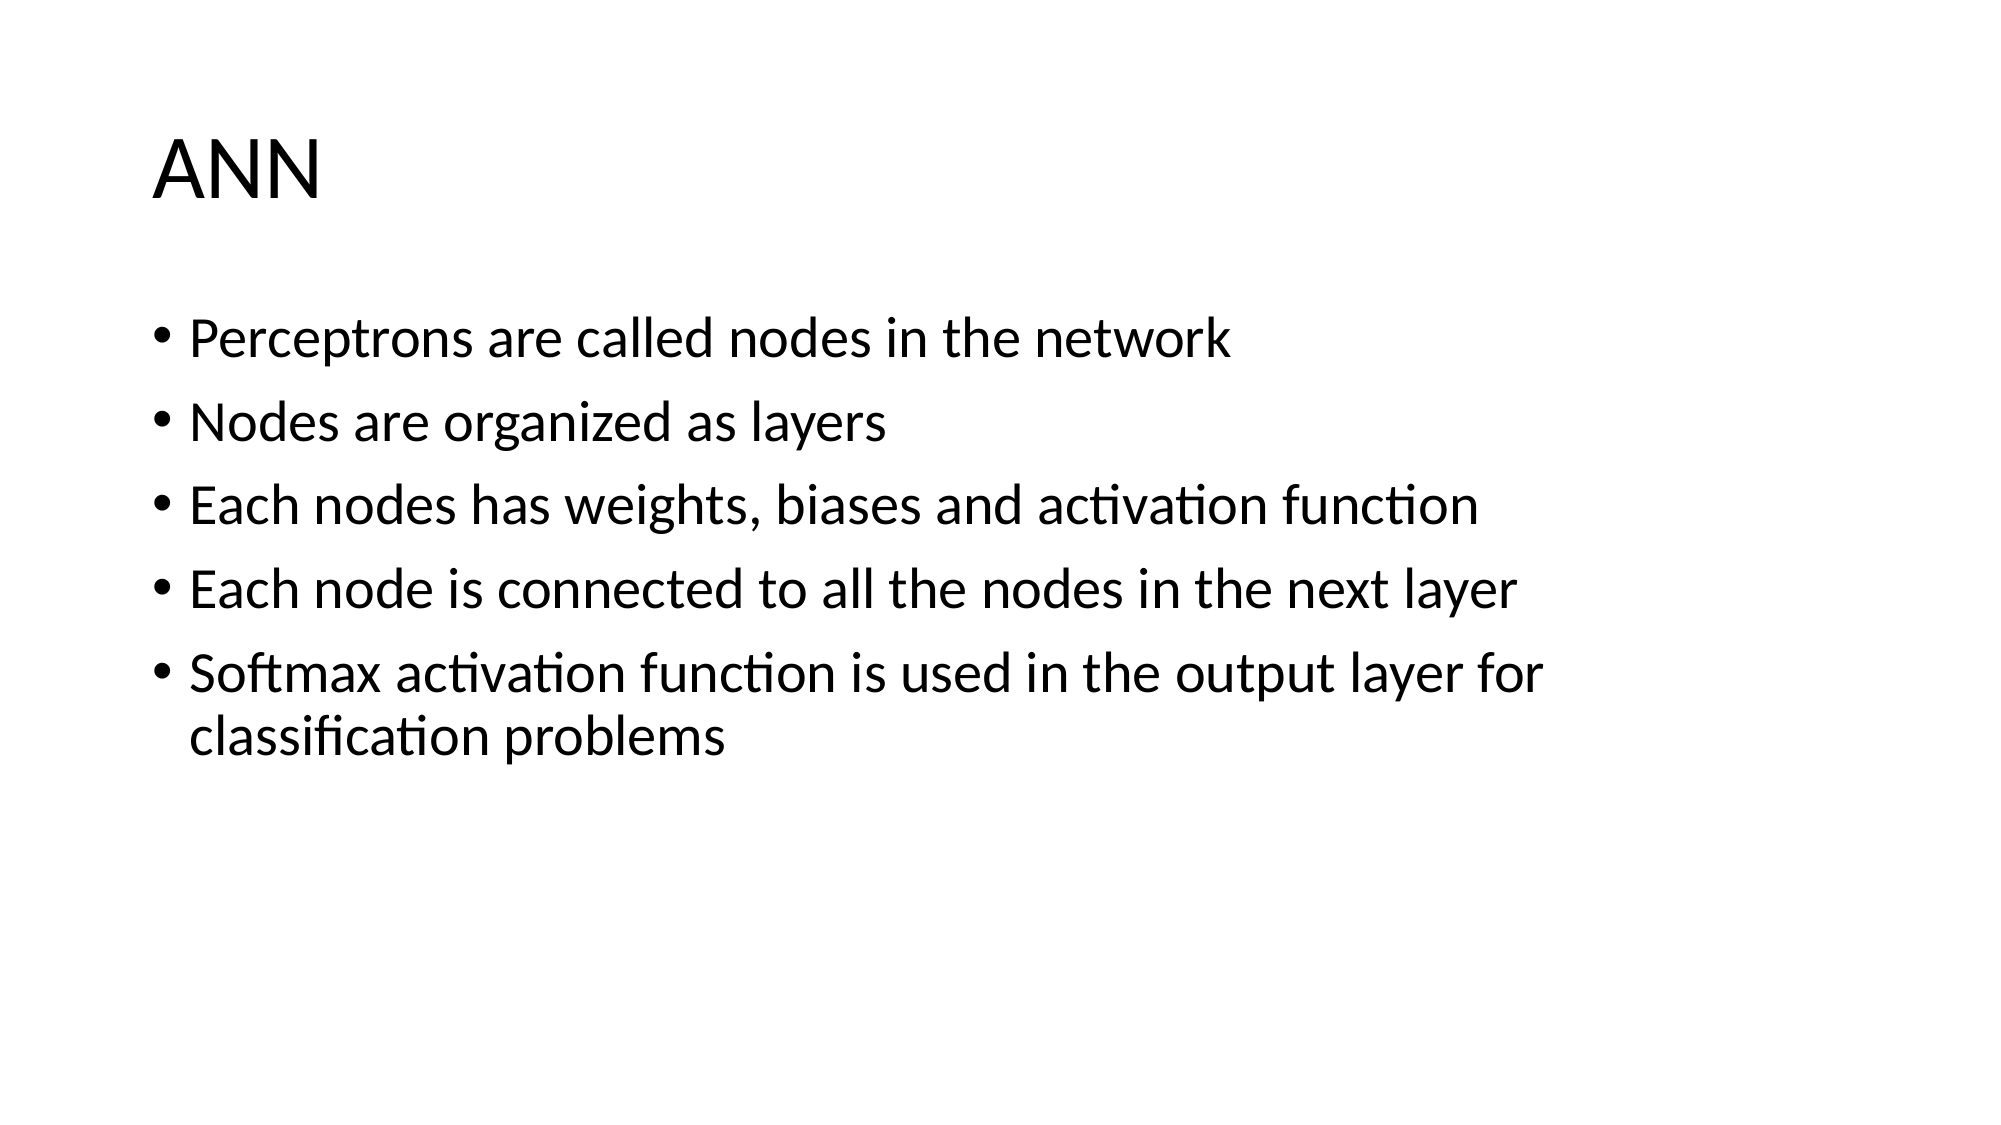

# ANN
Perceptrons are called nodes in the network
Nodes are organized as layers
Each nodes has weights, biases and activation function
Each node is connected to all the nodes in the next layer
Softmax activation function is used in the output layer for classification problems